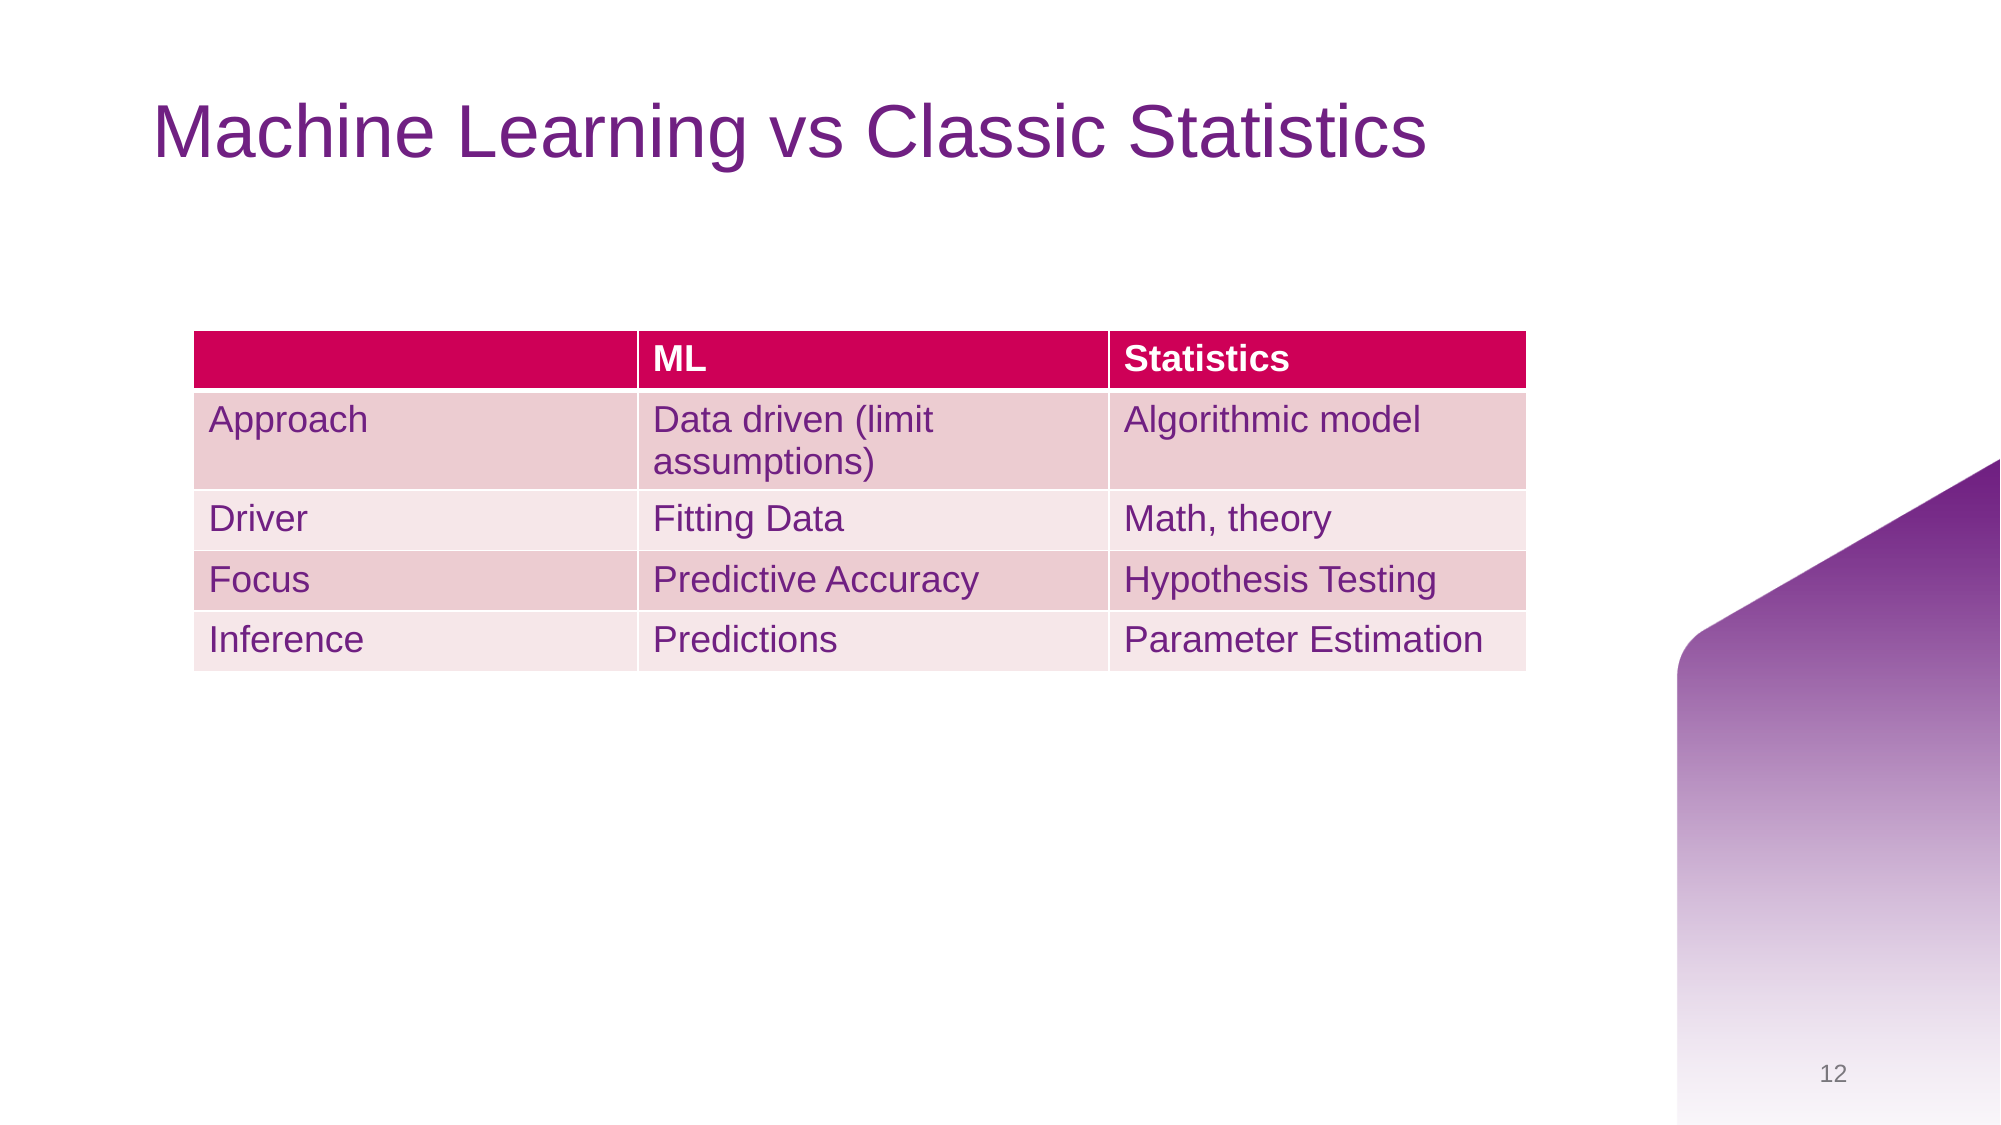

# Machine Learning vs Classic Statistics
|  | ML | Statistics |
| --- | --- | --- |
| Approach | Data driven (limit assumptions) | Algorithmic model |
| Driver | Fitting Data | Math, theory |
| Focus | Predictive Accuracy | Hypothesis Testing |
| Inference | Predictions | Parameter Estimation |
12